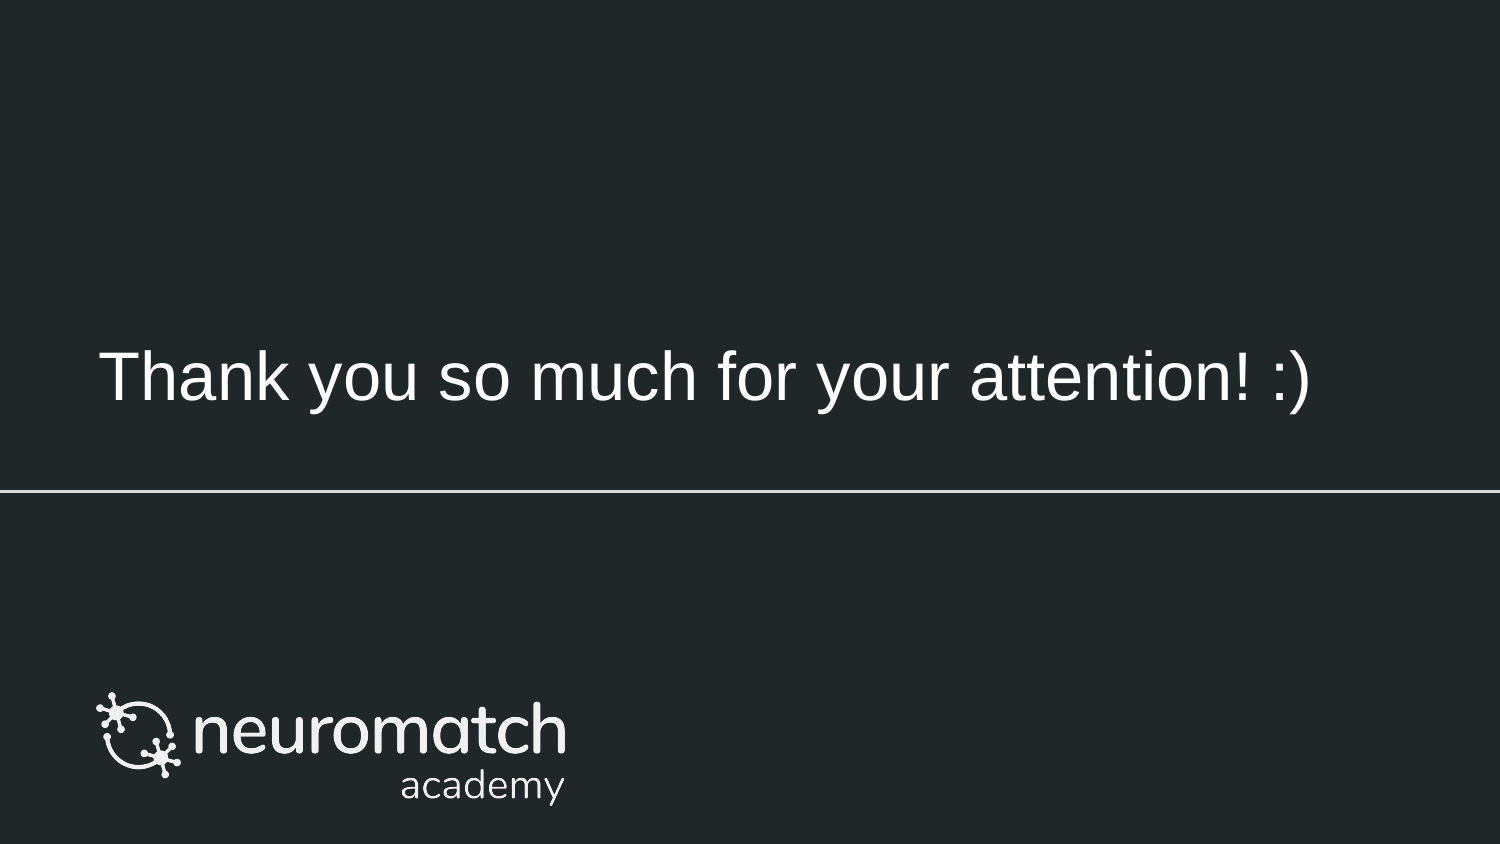

# Thank you so much for your attention! :)